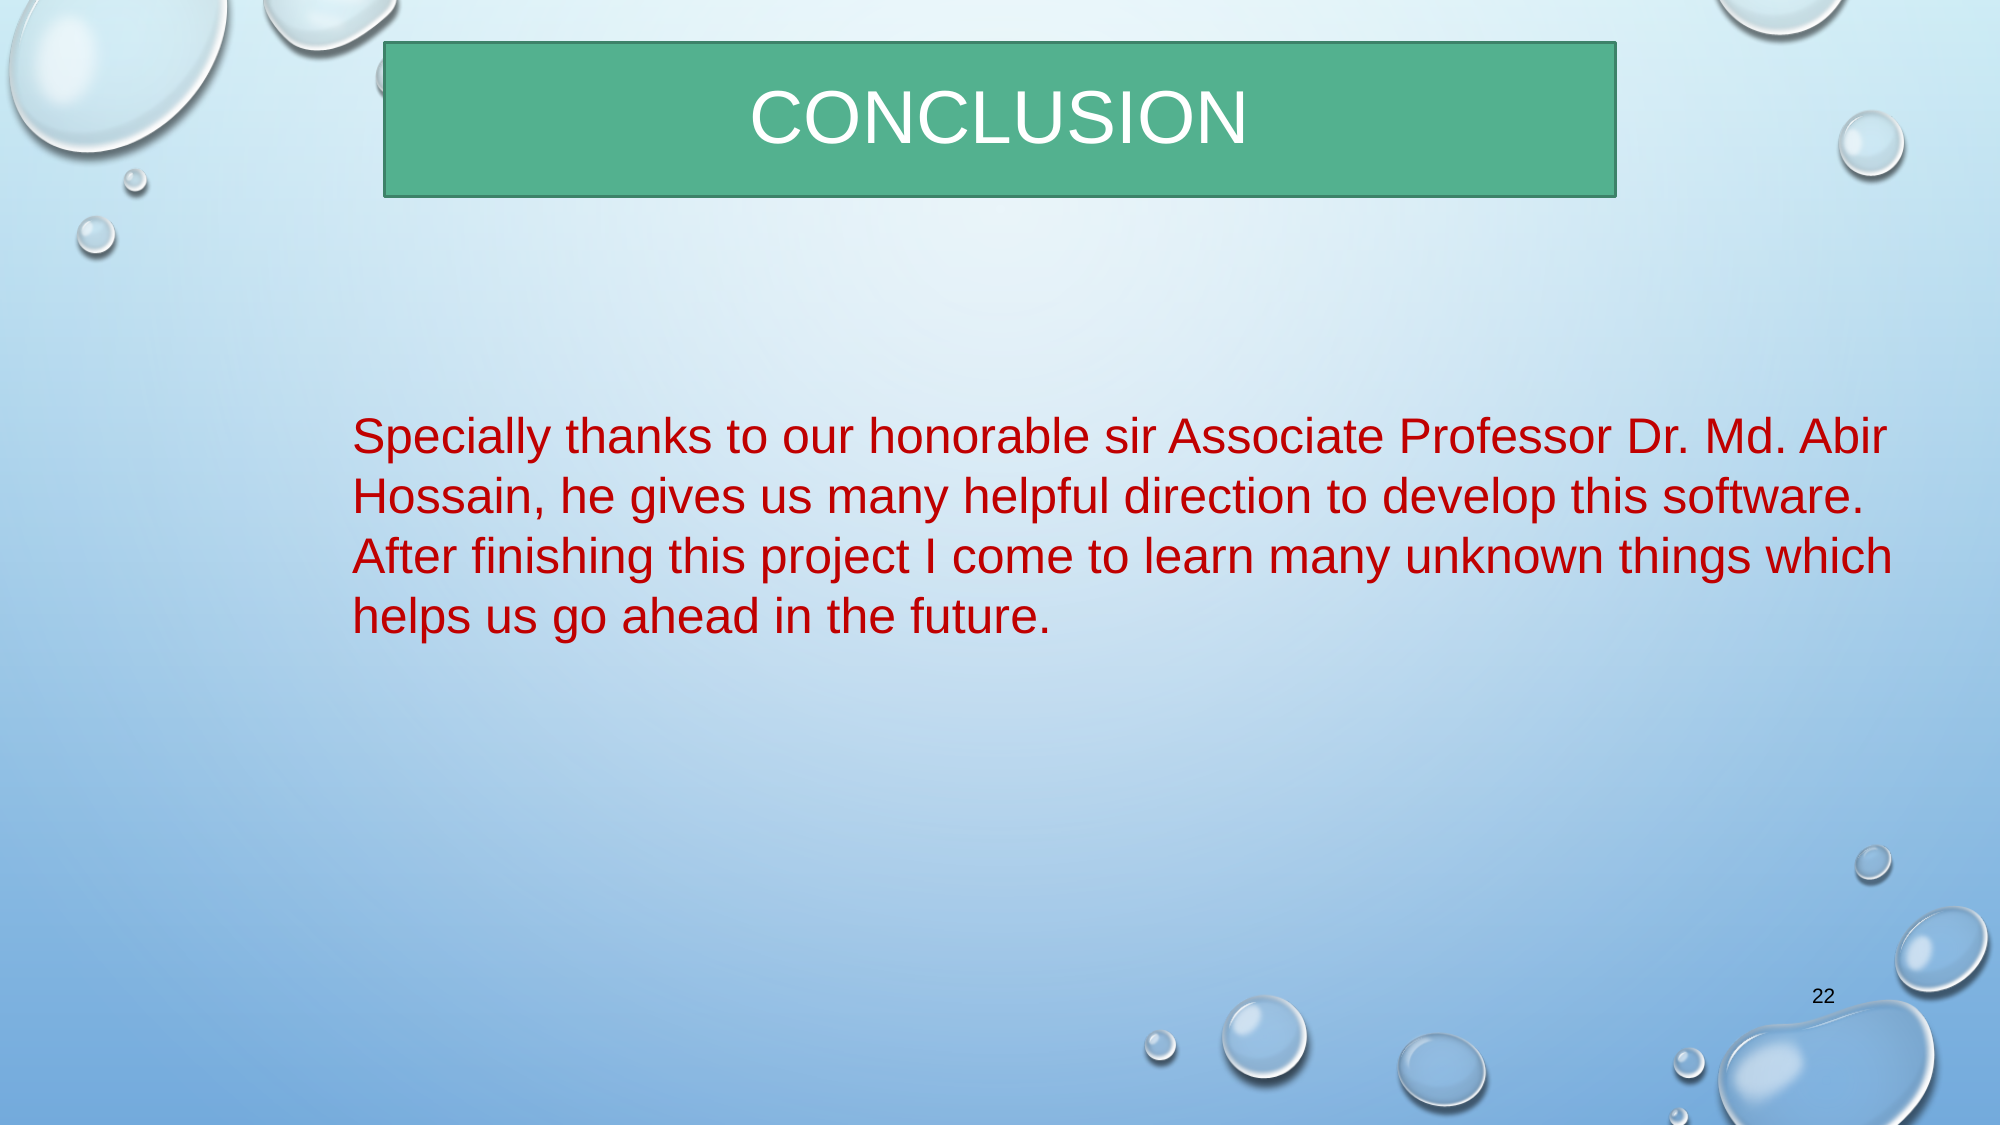

# Conclusion
Specially thanks to our honorable sir Associate Professor Dr. Md. Abir Hossain, he gives us many helpful direction to develop this software. After finishing this project I come to learn many unknown things which helps us go ahead in the future.

22